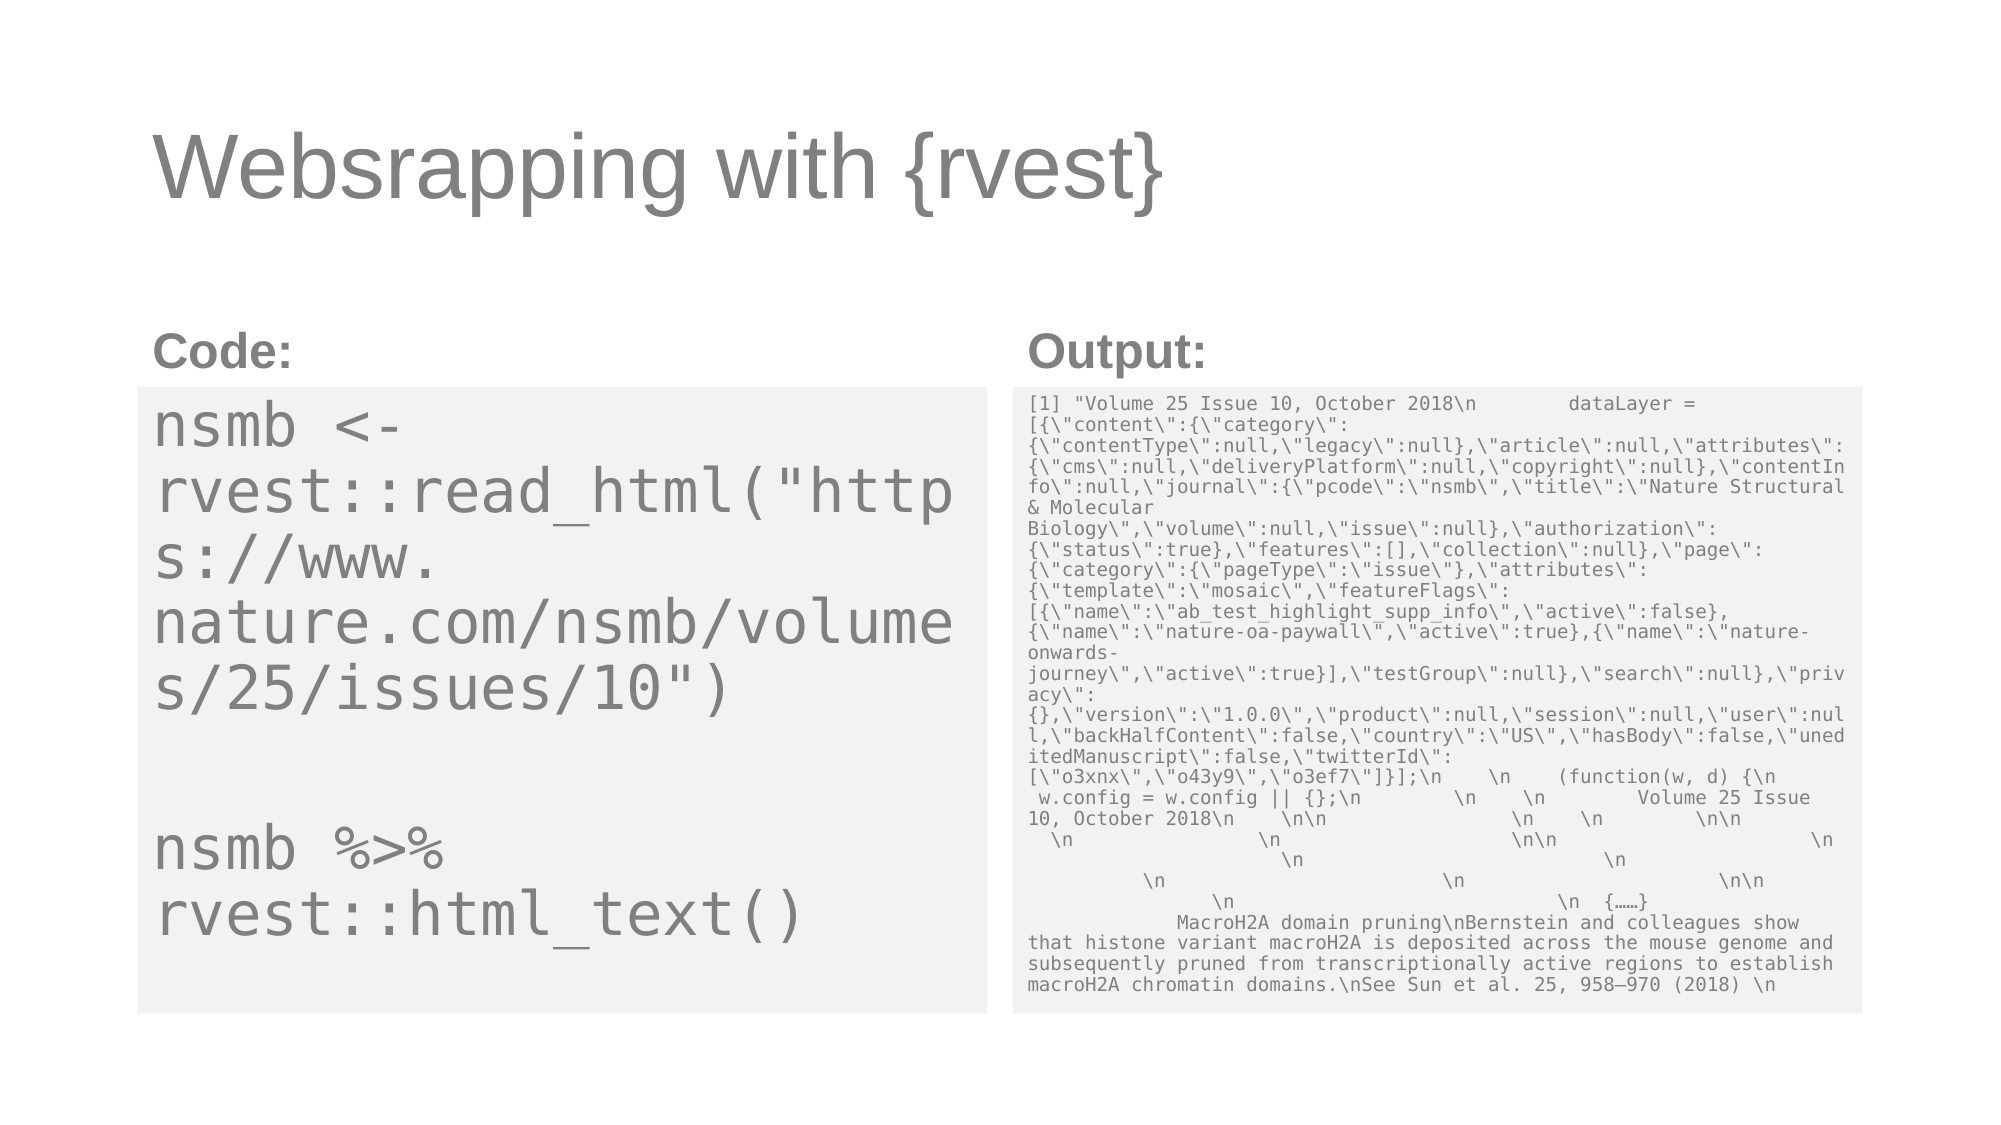

# Websrapping with {rvest}
Code:
Output:
[1] "Volume 25 Issue 10, October 2018\n        dataLayer = [{\"content\":{\"category\":{\"contentType\":null,\"legacy\":null},\"article\":null,\"attributes\":{\"cms\":null,\"deliveryPlatform\":null,\"copyright\":null},\"contentInfo\":null,\"journal\":{\"pcode\":\"nsmb\",\"title\":\"Nature Structural & Molecular Biology\",\"volume\":null,\"issue\":null},\"authorization\":{\"status\":true},\"features\":[],\"collection\":null},\"page\":{\"category\":{\"pageType\":\"issue\"},\"attributes\":{\"template\":\"mosaic\",\"featureFlags\":[{\"name\":\"ab_test_highlight_supp_info\",\"active\":false},{\"name\":\"nature-oa-paywall\",\"active\":true},{\"name\":\"nature-onwards-journey\",\"active\":true}],\"testGroup\":null},\"search\":null},\"privacy\":{},\"version\":\"1.0.0\",\"product\":null,\"session\":null,\"user\":null,\"backHalfContent\":false,\"country\":\"US\",\"hasBody\":false,\"uneditedManuscript\":false,\"twitterId\":[\"o3xnx\",\"o43y9\",\"o3ef7\"]}];\n    \n    (function(w, d) {\n        w.config = w.config || {};\n        \n    \n        Volume 25 Issue 10, October 2018\n    \n\n                \n    \n        \n\n            \n                \n                    \n\n                      \n                        \n                          \n                              \n                        \n                      \n\n                        \n                            \n  {……}                               MacroH2A domain pruning\nBernstein and colleagues show that histone variant macroH2A is deposited across the mouse genome and subsequently pruned from transcriptionally active regions to establish macroH2A chromatin domains.\nSee Sun et al. 25, 958–970 (2018) \n
nsmb <- rvest::read_html("https://www. nature.com/nsmb/volumes/25/issues/10")

nsmb %>% rvest::html_text()